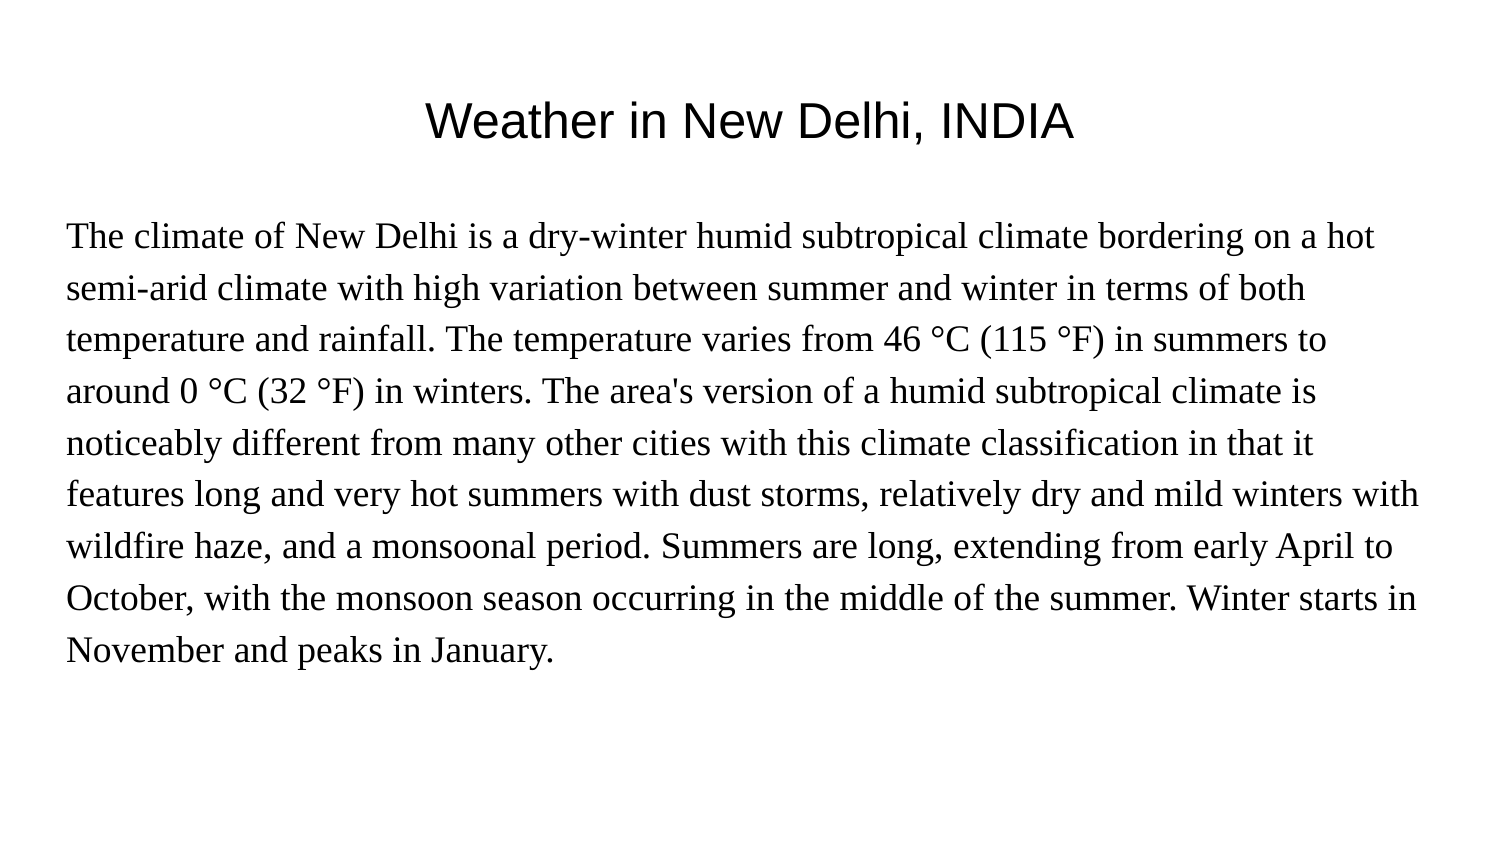

# Weather in New Delhi, INDIA
The climate of New Delhi is a dry-winter humid subtropical climate bordering on a hot semi-arid climate with high variation between summer and winter in terms of both temperature and rainfall. The temperature varies from 46 °C (115 °F) in summers to around 0 °C (32 °F) in winters. The area's version of a humid subtropical climate is noticeably different from many other cities with this climate classification in that it features long and very hot summers with dust storms, relatively dry and mild winters with wildfire haze, and a monsoonal period. Summers are long, extending from early April to October, with the monsoon season occurring in the middle of the summer. Winter starts in November and peaks in January.